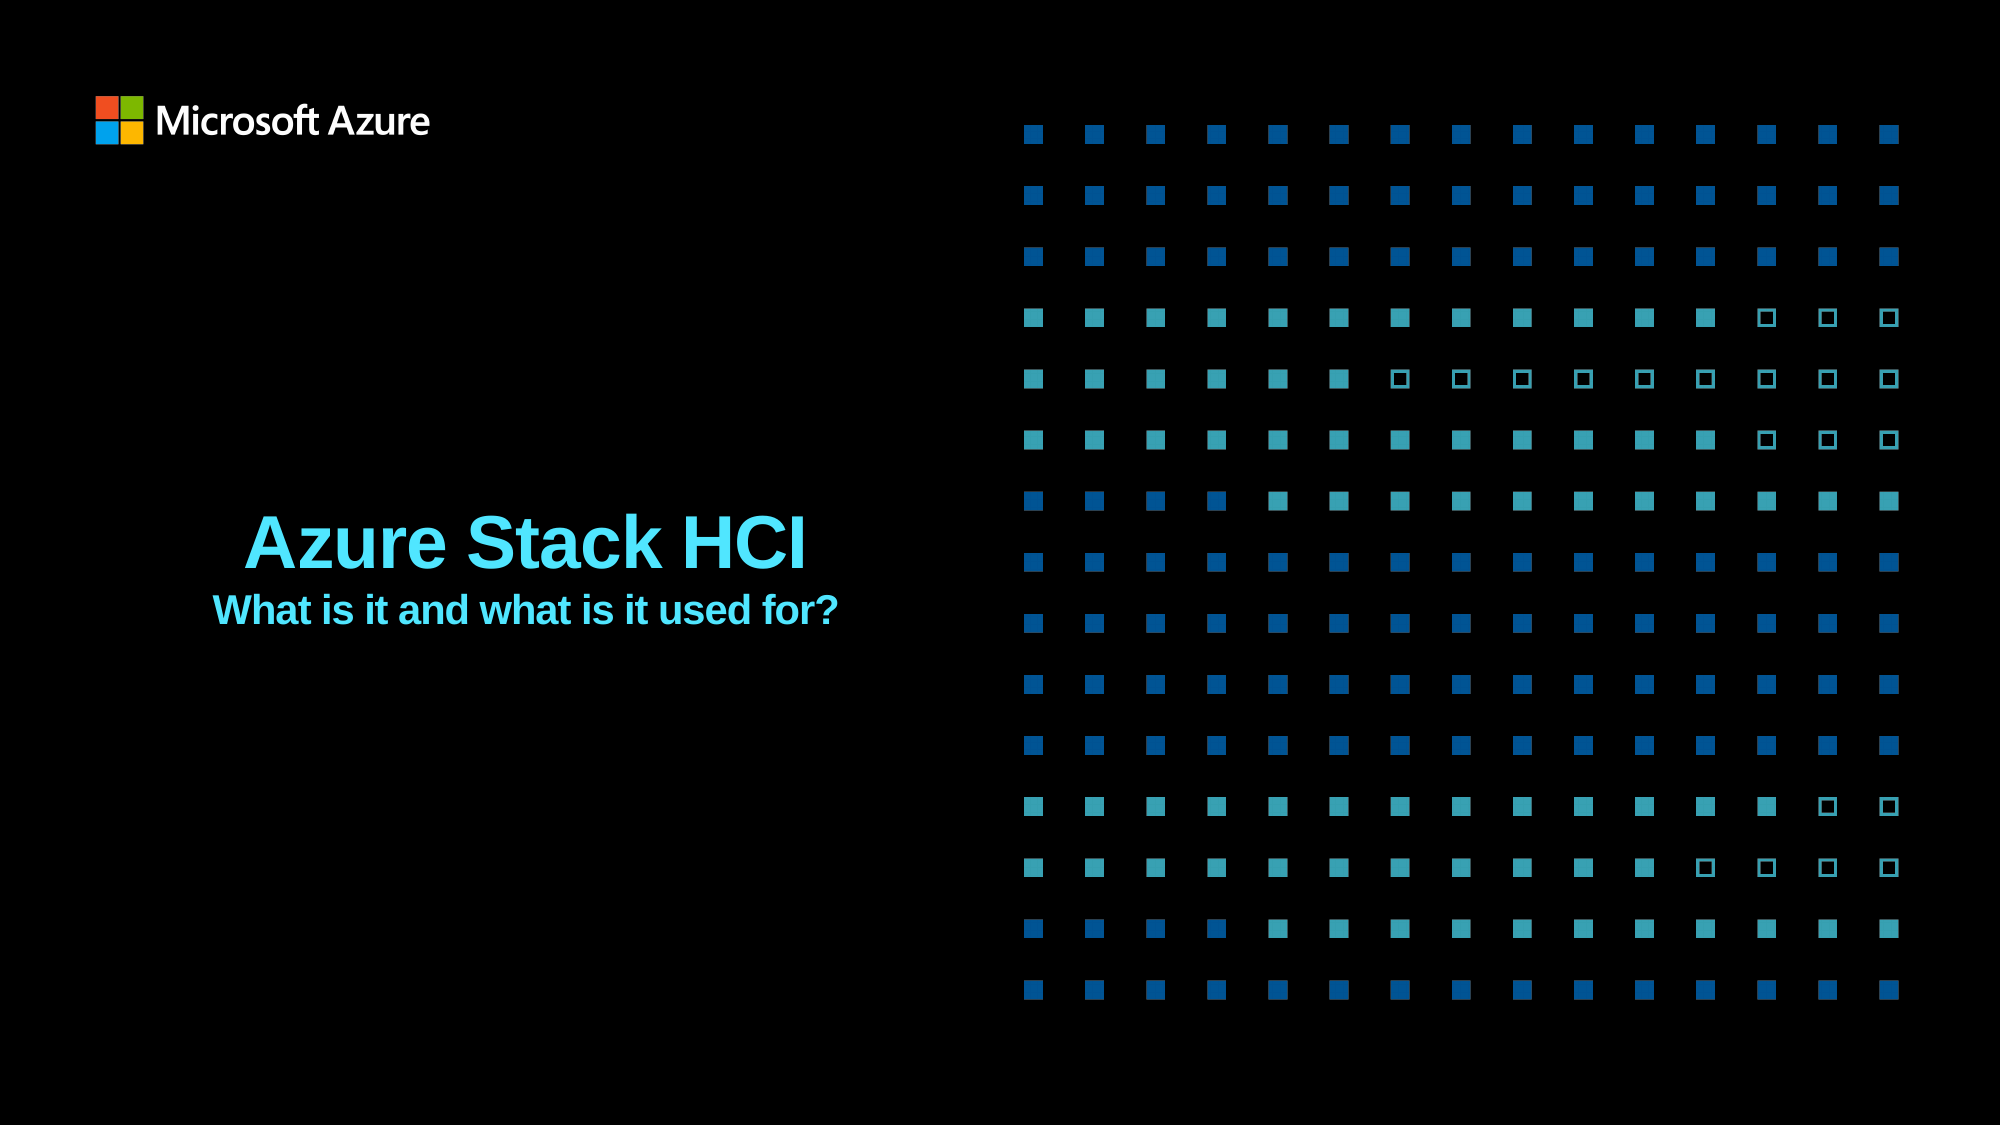

# Azure Stack HCI What is it and what is it used for?